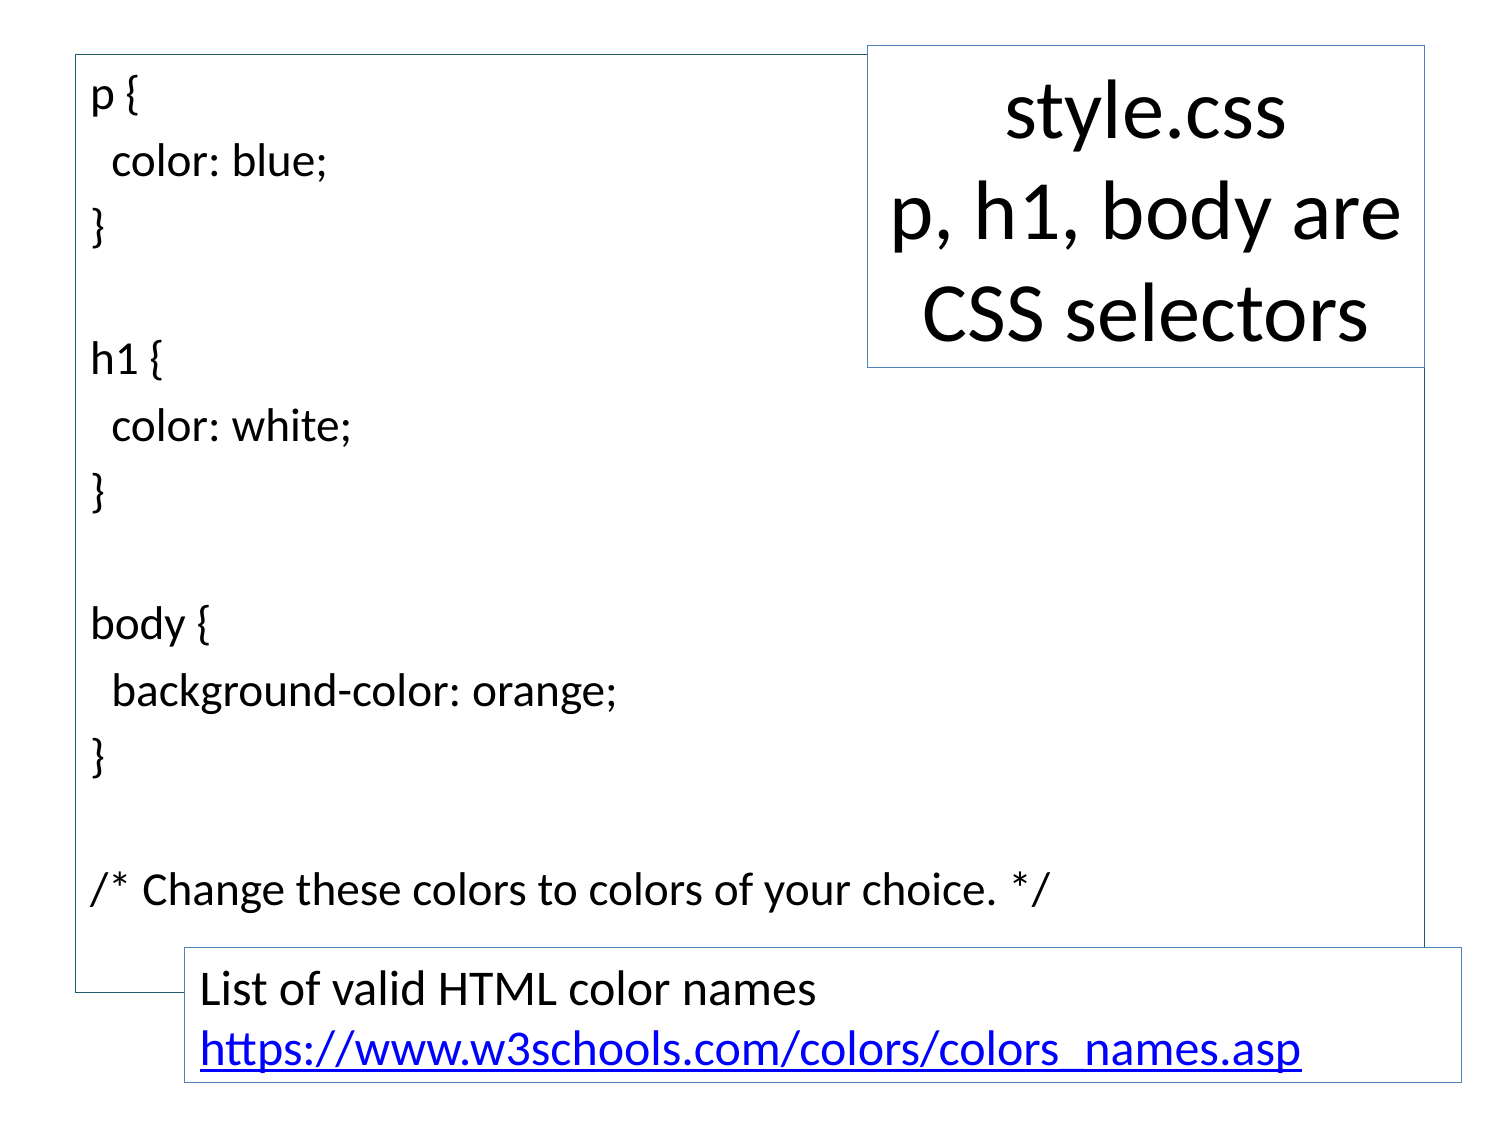

# style.css p, h1, body are CSS selectors
p {
  color: blue;
}

h1 {
  color: white;
}

body {
  background-color: orange;
}

/* Change these colors to colors of your choice. */

List of valid HTML color names https://www.w3schools.com/colors/colors_names.asp